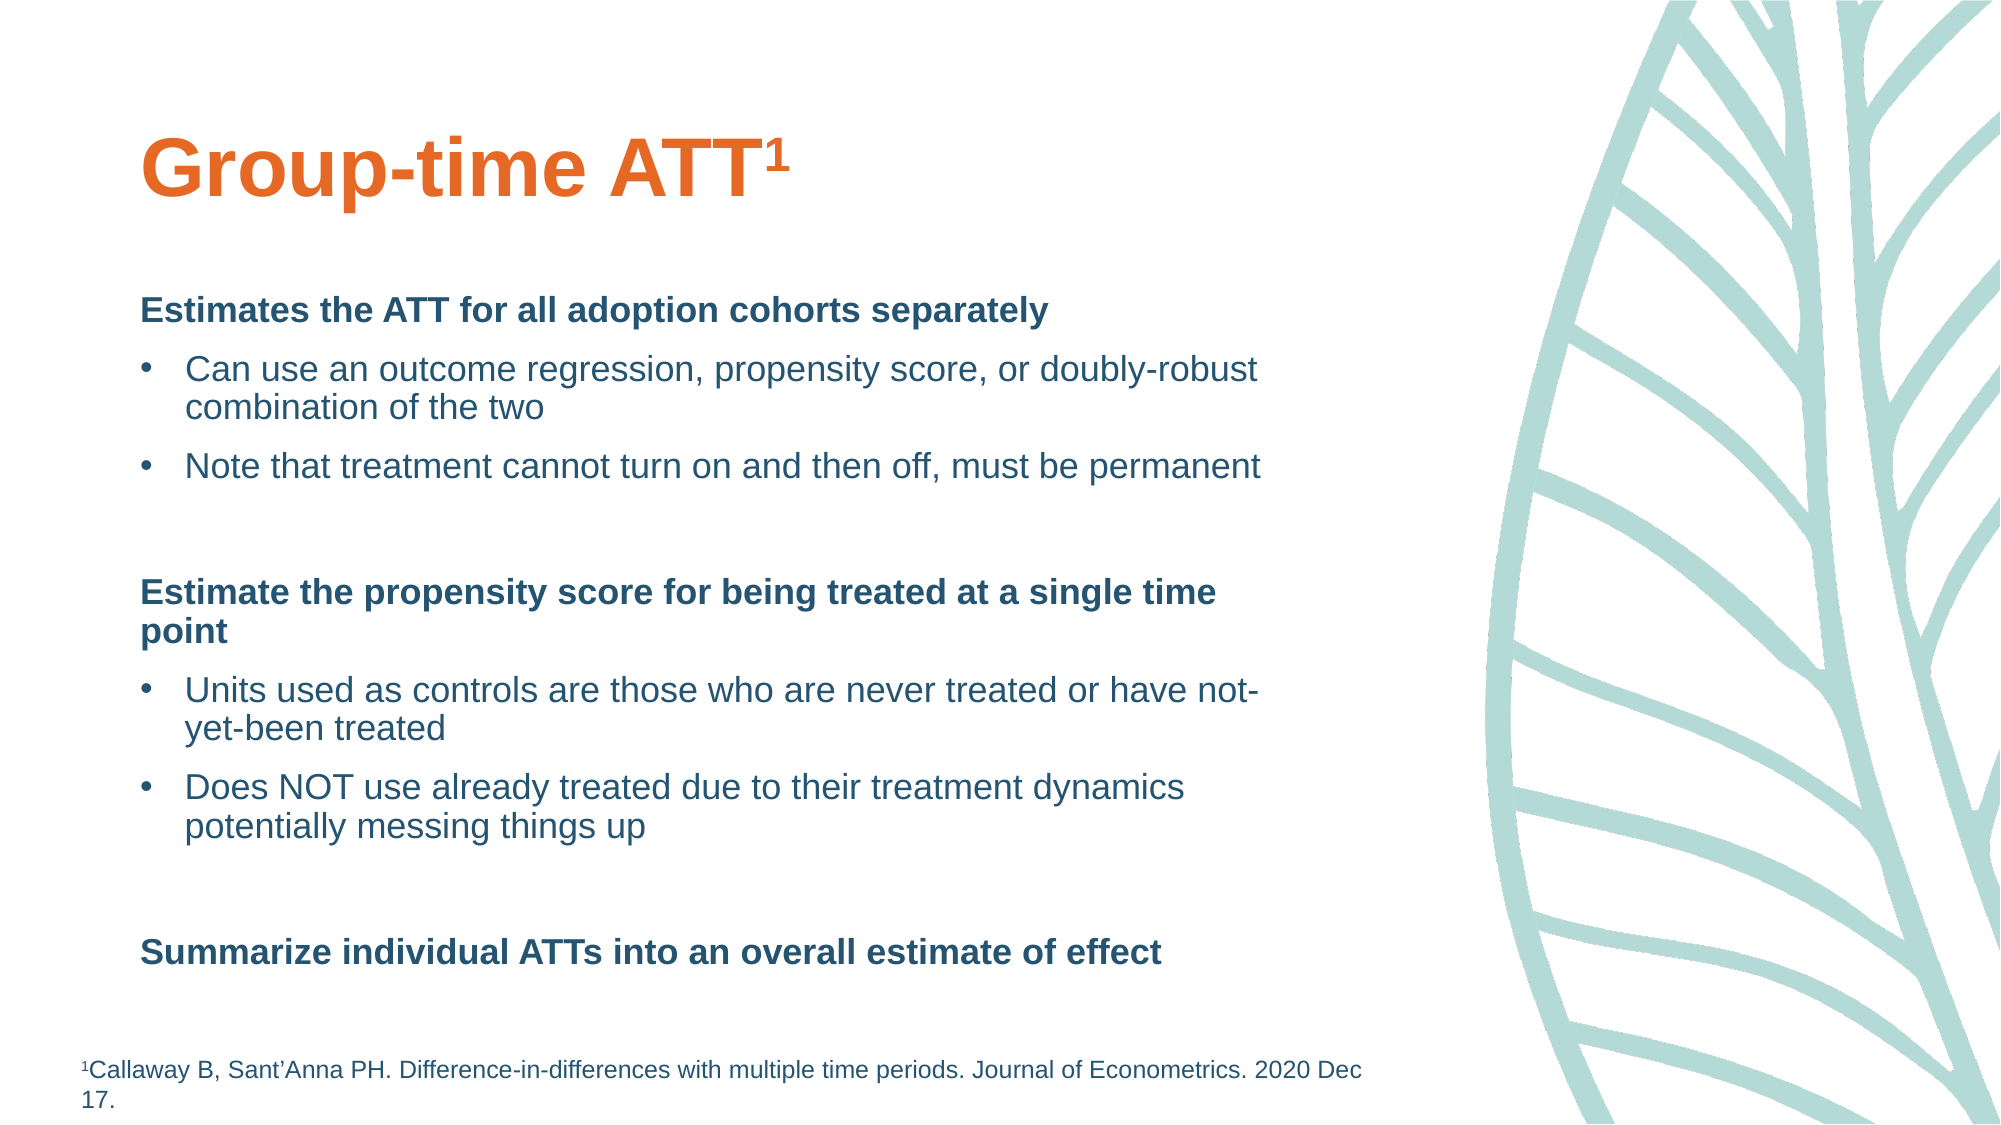

# Group-time ATT1
Estimates the ATT for all adoption cohorts separately
Can use an outcome regression, propensity score, or doubly-robust combination of the two
Note that treatment cannot turn on and then off, must be permanent

Estimate the propensity score for being treated at a single time point
Units used as controls are those who are never treated or have not-yet-been treated
Does NOT use already treated due to their treatment dynamics potentially messing things up

Summarize individual ATTs into an overall estimate of effect
1Callaway B, Sant’Anna PH. Difference-in-differences with multiple time periods. Journal of Econometrics. 2020 Dec 17.